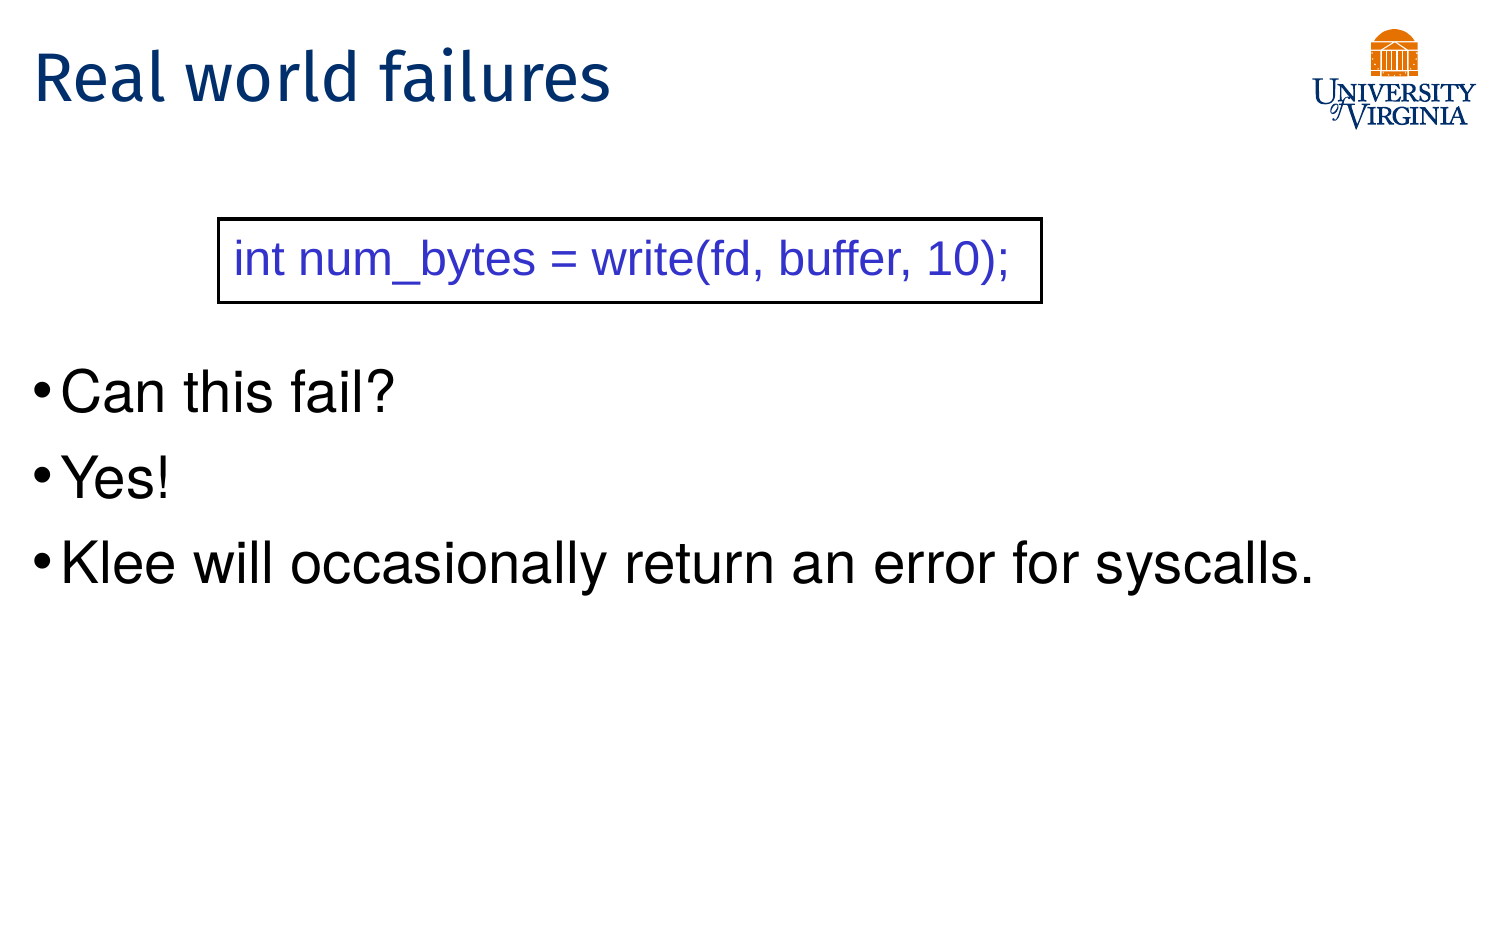

# Real world failures
int num_bytes = write(fd, buffer, 10);
Can this fail?
Yes!
Klee will occasionally return an error for syscalls.